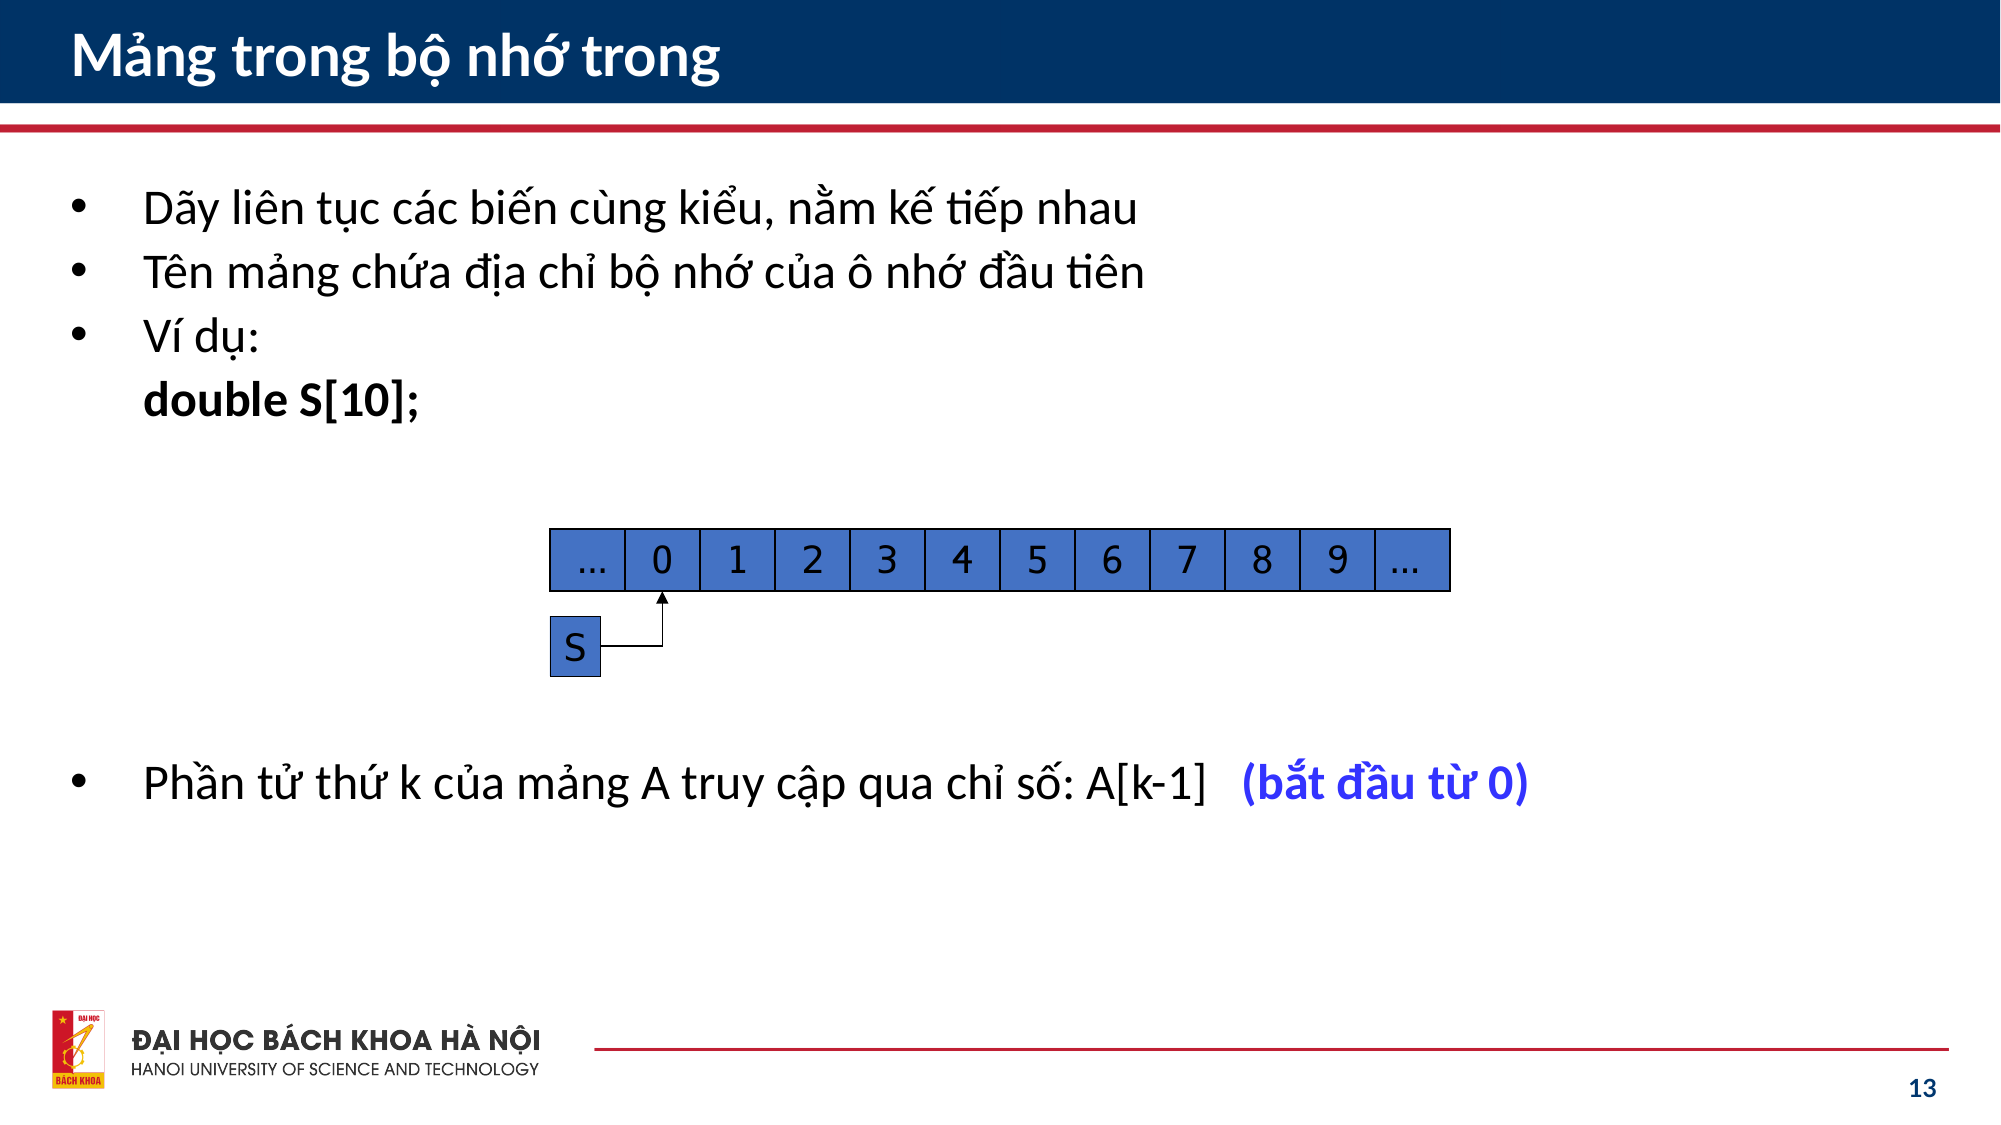

# Mảng trong bộ nhớ trong
Dãy liên tục các biến cùng kiểu, nằm kế tiếp nhau
Tên mảng chứa địa chỉ bộ nhớ của ô nhớ đầu tiên
Ví dụ:
	double S[10];

Phần tử thứ k của mảng A truy cập qua chỉ số: A[k-1]   (bắt đầu từ 0)

…
0
1
2
3
4
5
6
7
8
9
…
S
13